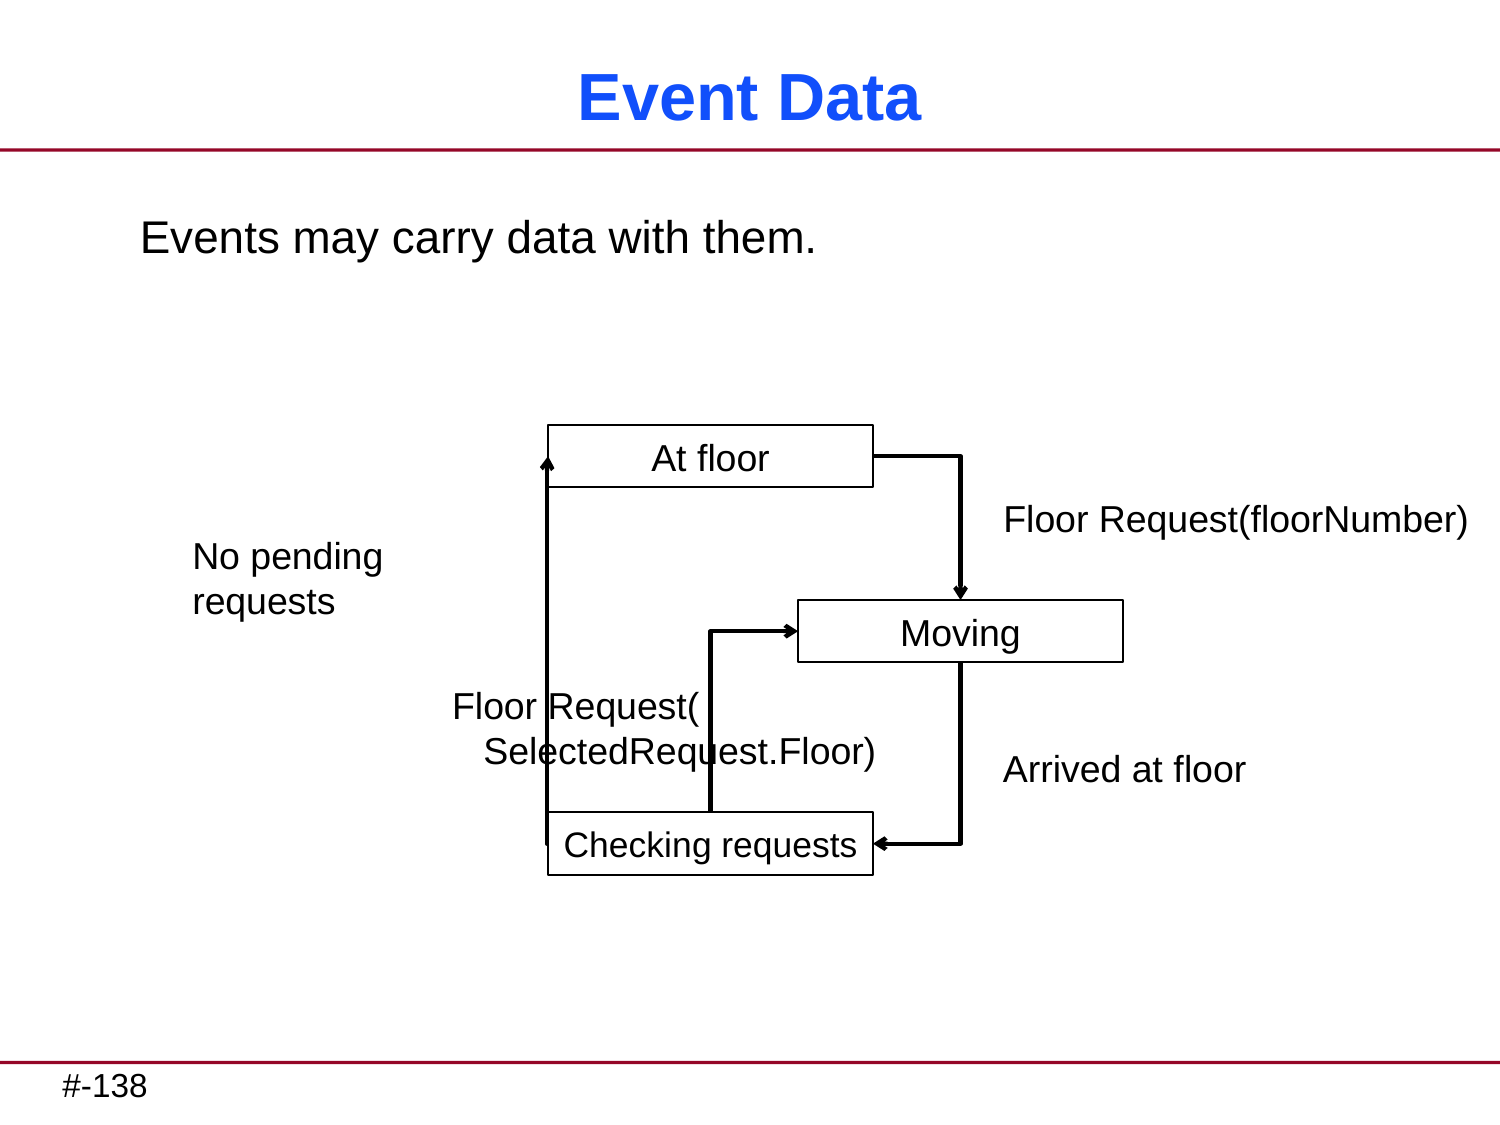

# Event Data
Events may carry data with them.

At floor
Floor Request(floorNumber)
No pending
requests
Moving
Floor Request(
   SelectedRequest.Floor)
Arrived at floor
Checking requests